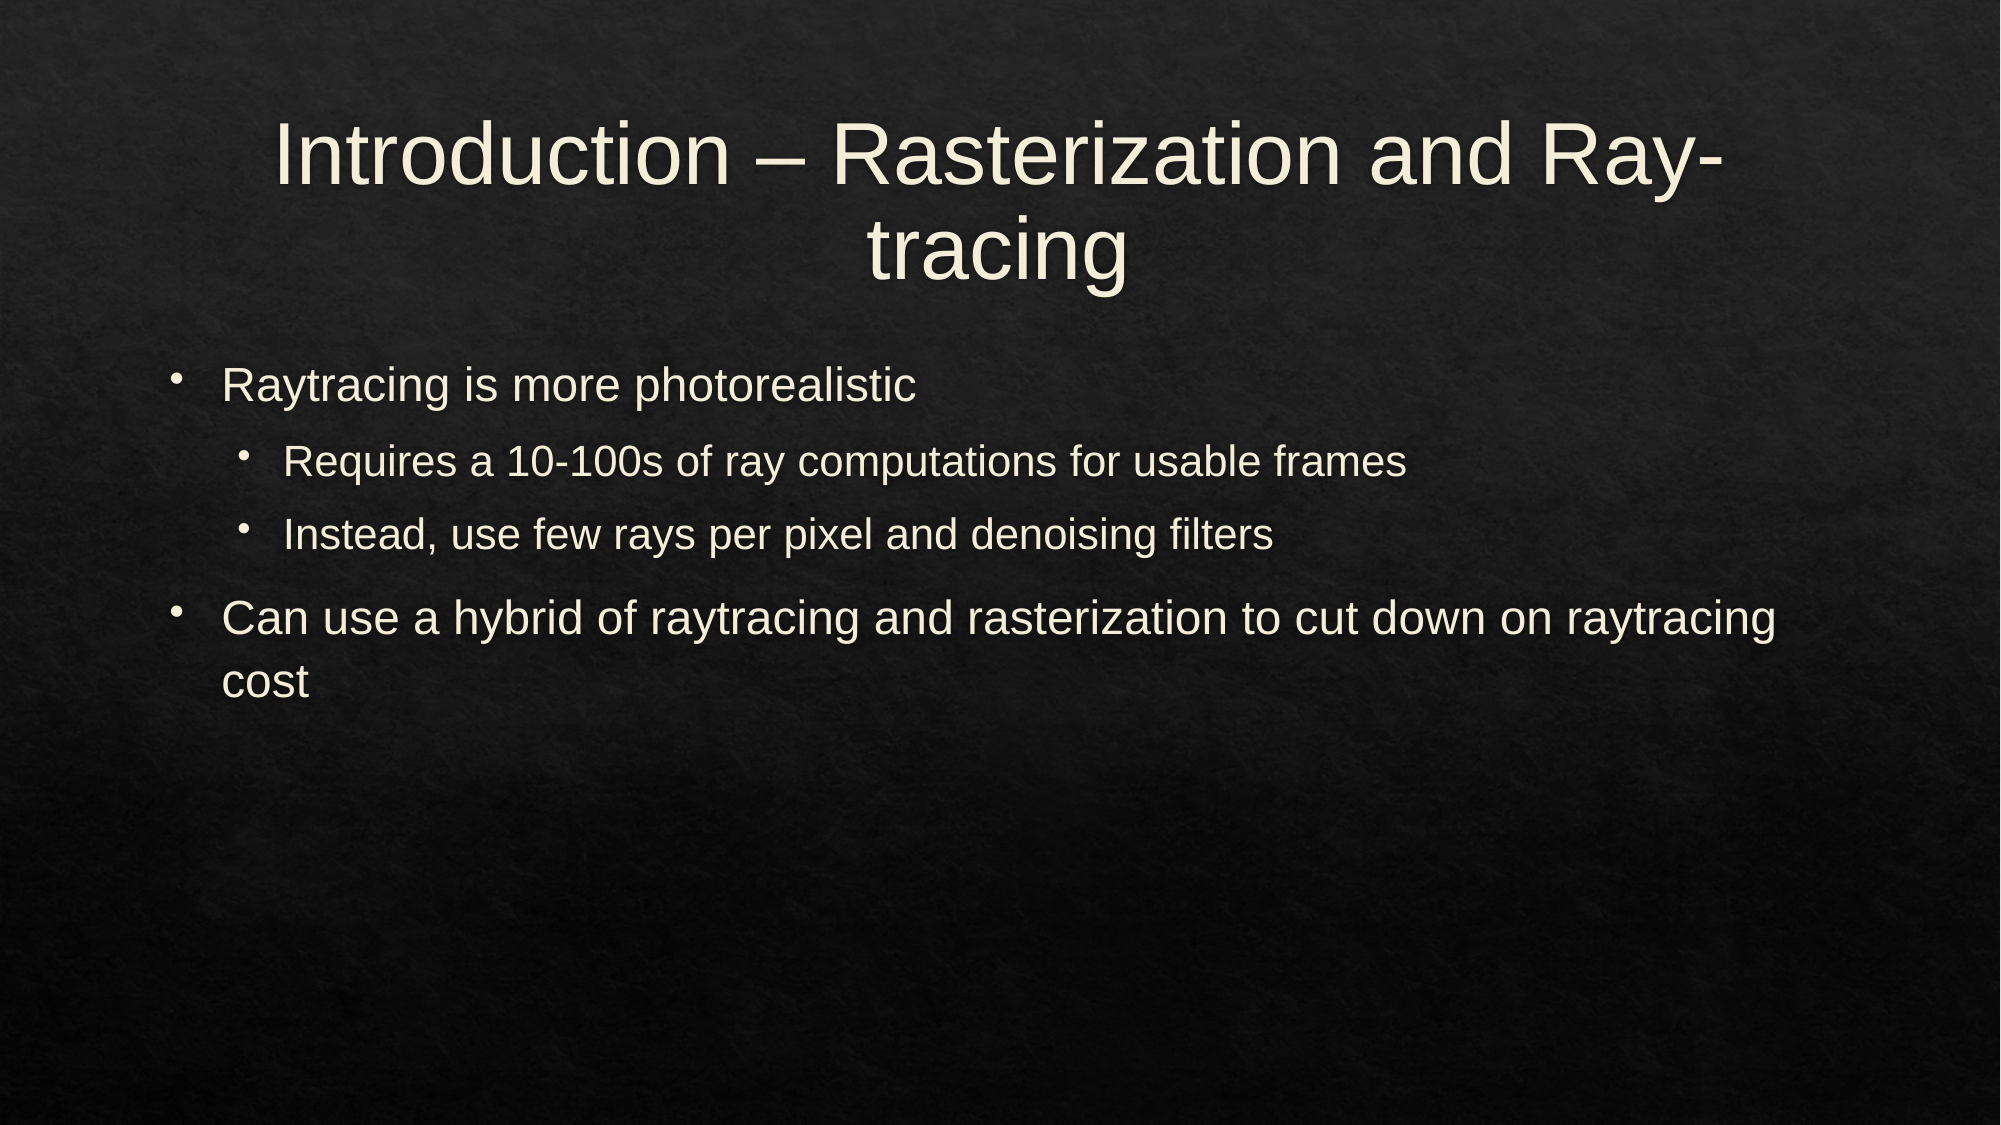

# Introduction – Rasterization and Ray-tracing
Raytracing is more photorealistic
Requires a 10-100s of ray computations for usable frames
Instead, use few rays per pixel and denoising filters
Can use a hybrid of raytracing and rasterization to cut down on raytracing cost